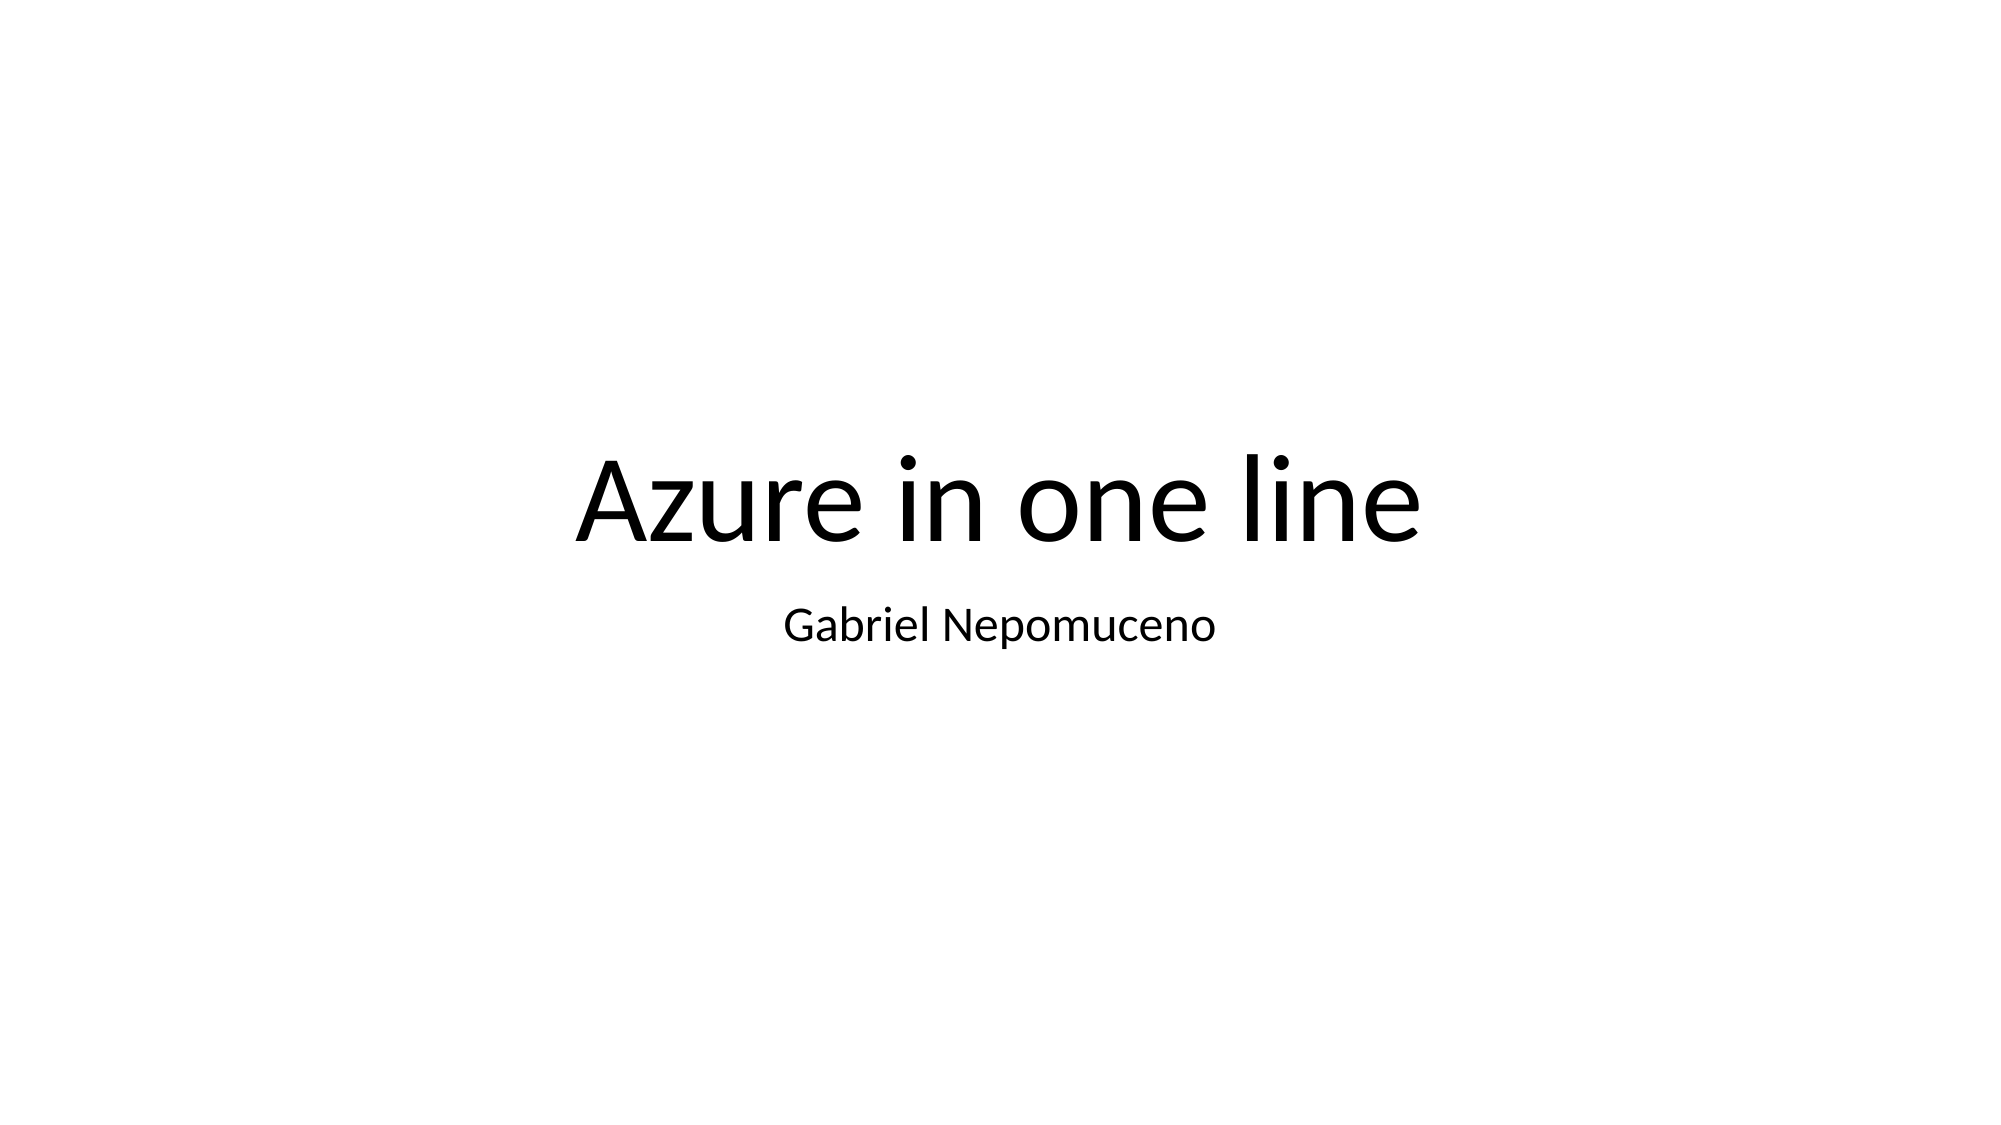

# Azure in one line
Gabriel Nepomuceno